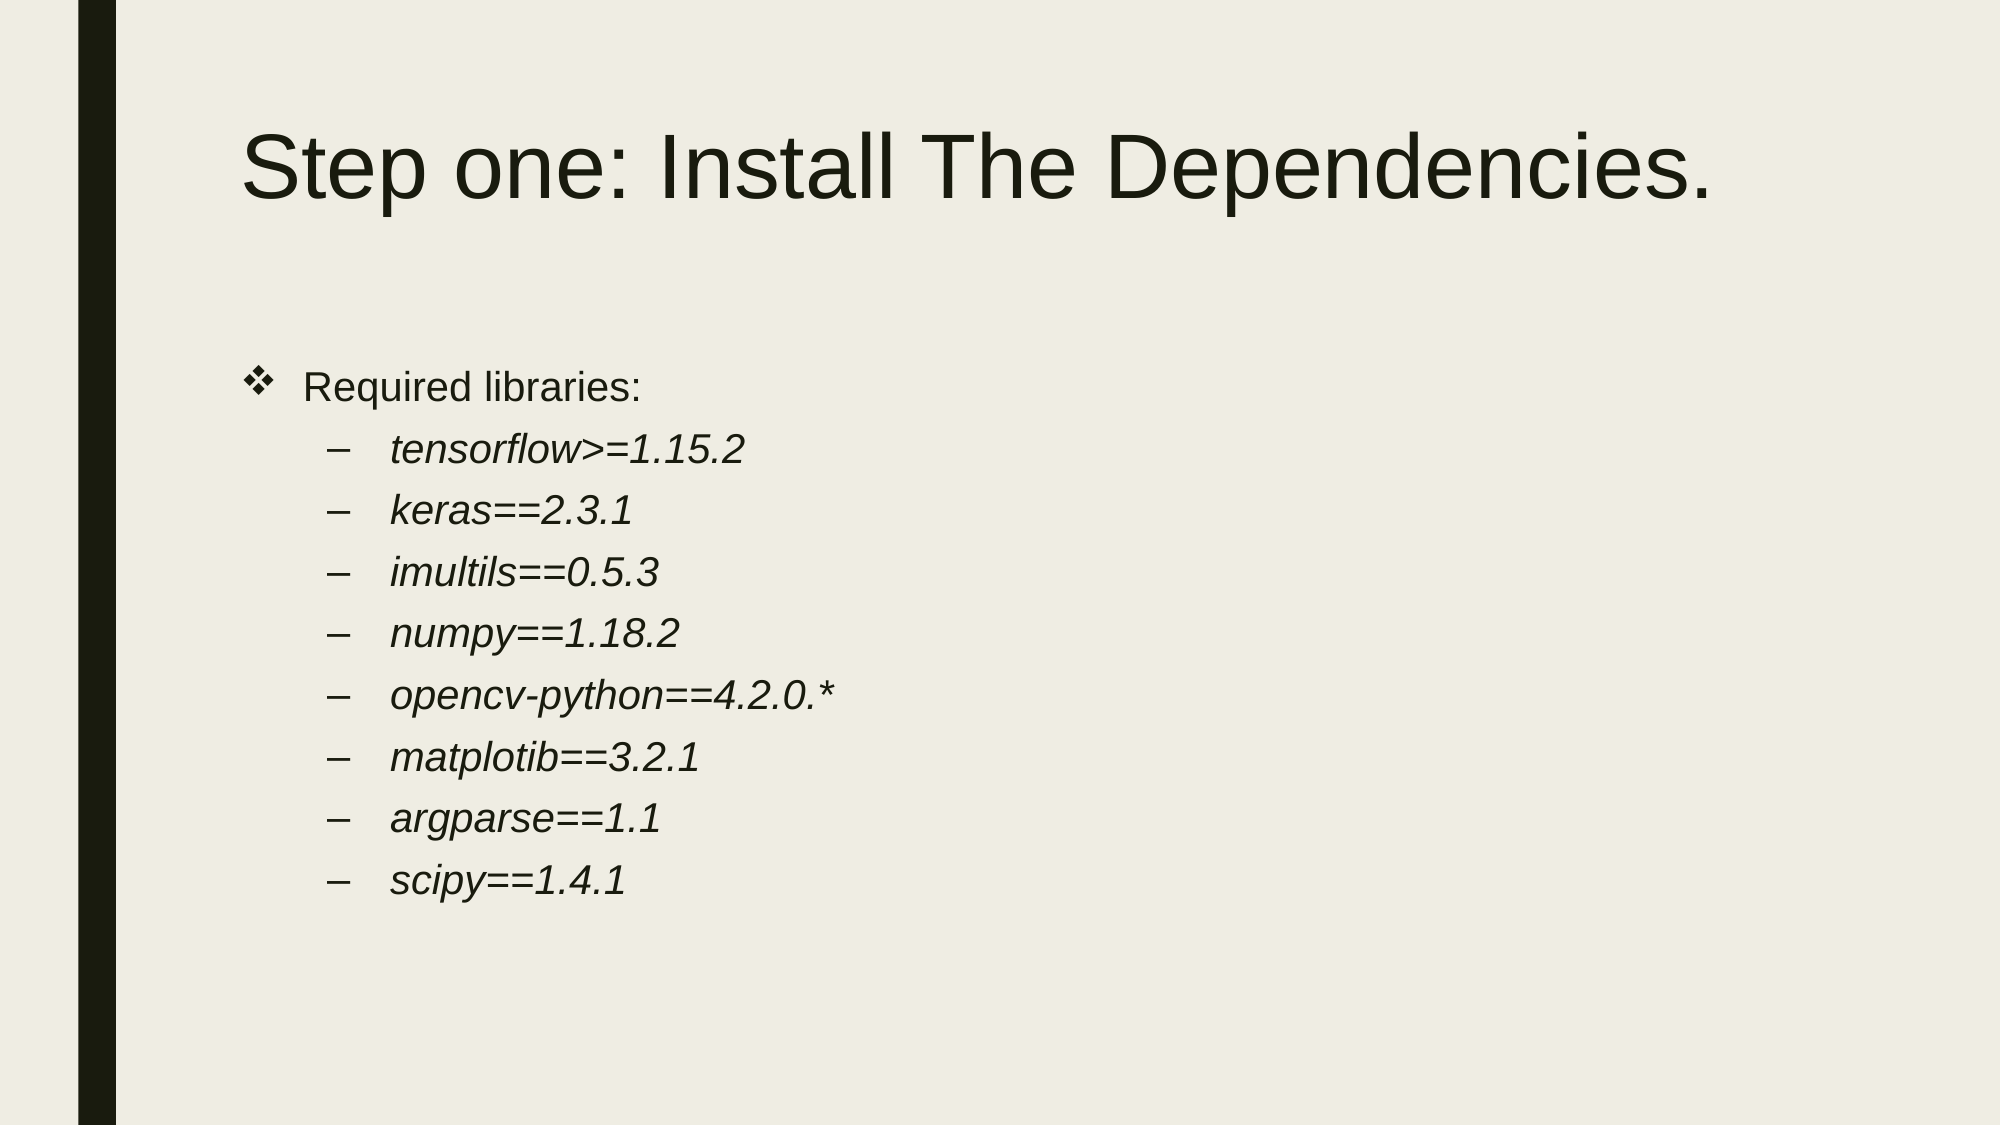

# Step one: Install The Dependencies.
Required libraries:
tensorflow>=1.15.2
keras==2.3.1
imultils==0.5.3
numpy==1.18.2
opencv-python==4.2.0.*
matplotib==3.2.1
argparse==1.1
scipy==1.4.1